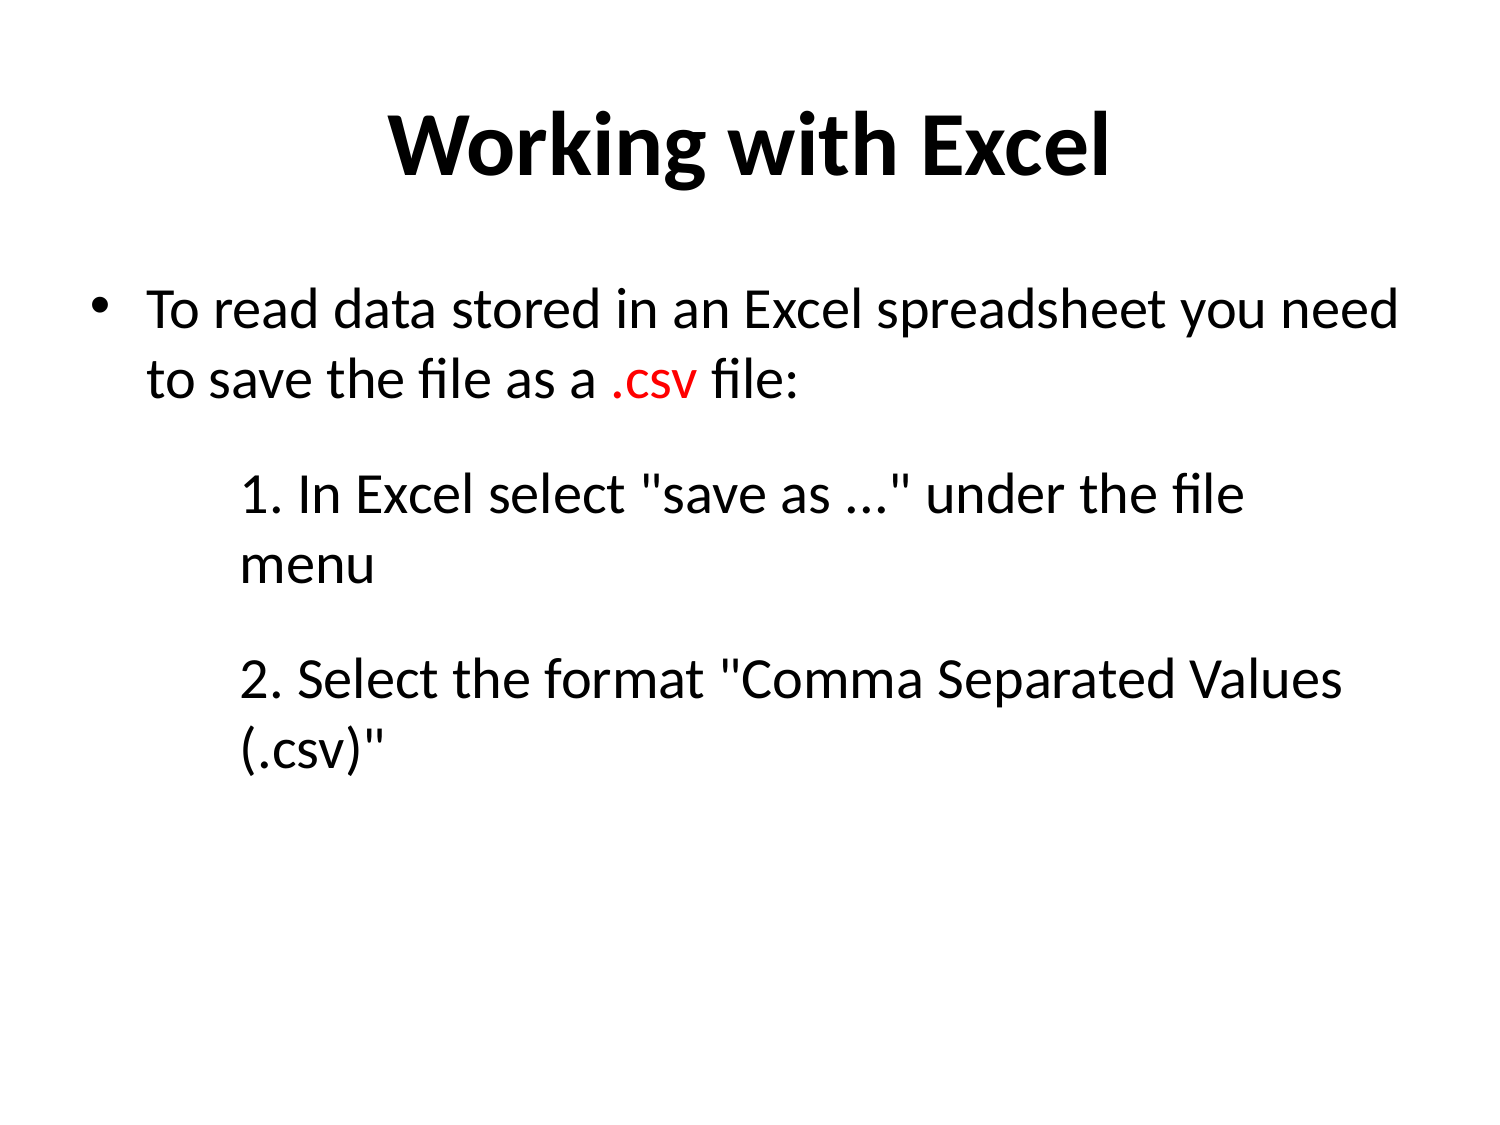

Working with Excel
To read data stored in an Excel spreadsheet you need to save the ﬁle as a .csv ﬁle:

	1. In Excel select "save as ..." under the ﬁle 		menu

	2. Select the format "Comma Separated Values
	(.csv)"